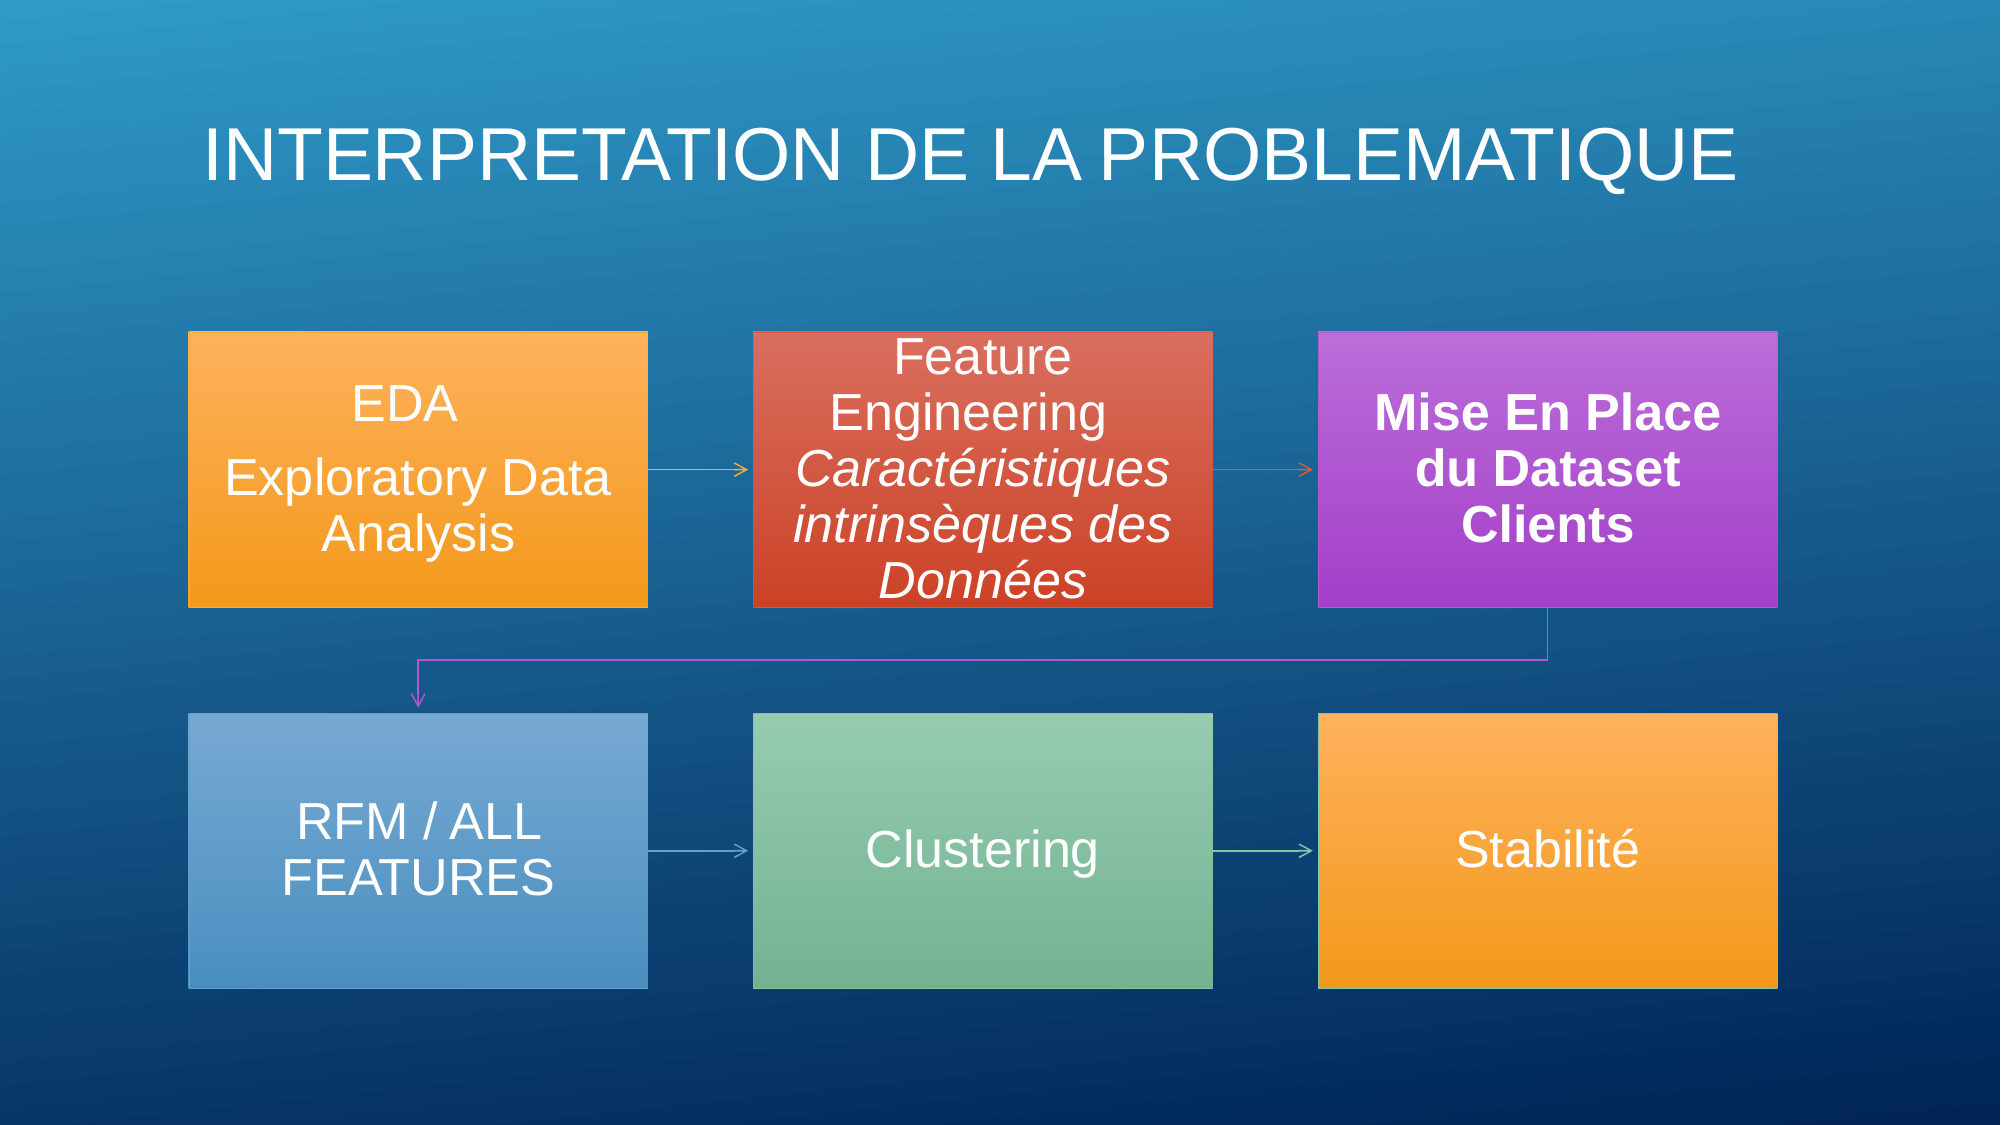

# INTERPRETATION DE LA PROBLEMATIQUE

EDA
Exploratory Data Analysis

Feature Engineering   Caractéristiques intrinsèques des Données

Mise En Place du Dataset Clients

RFM / ALL FEATURES

Clustering
Stabilité